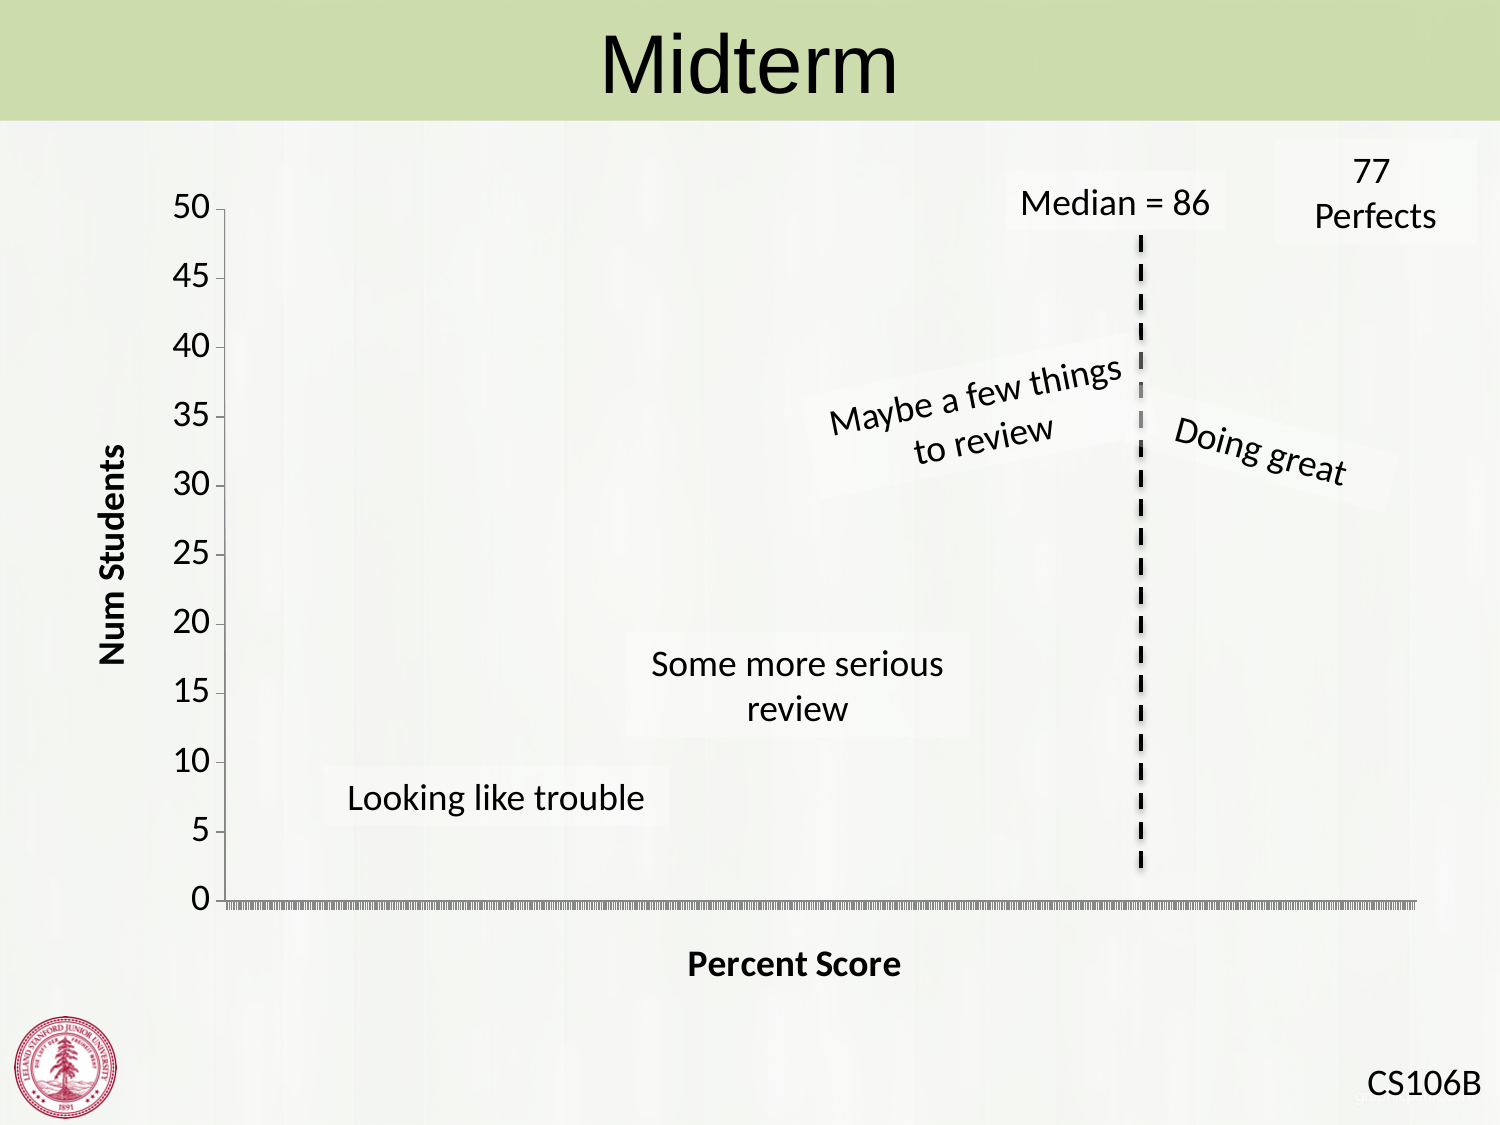

Midterm
77
Perfects
Median = 86

[unsupported chart]

Maybe a few things to review
Doing great
Some more serious review
Looking like trouble